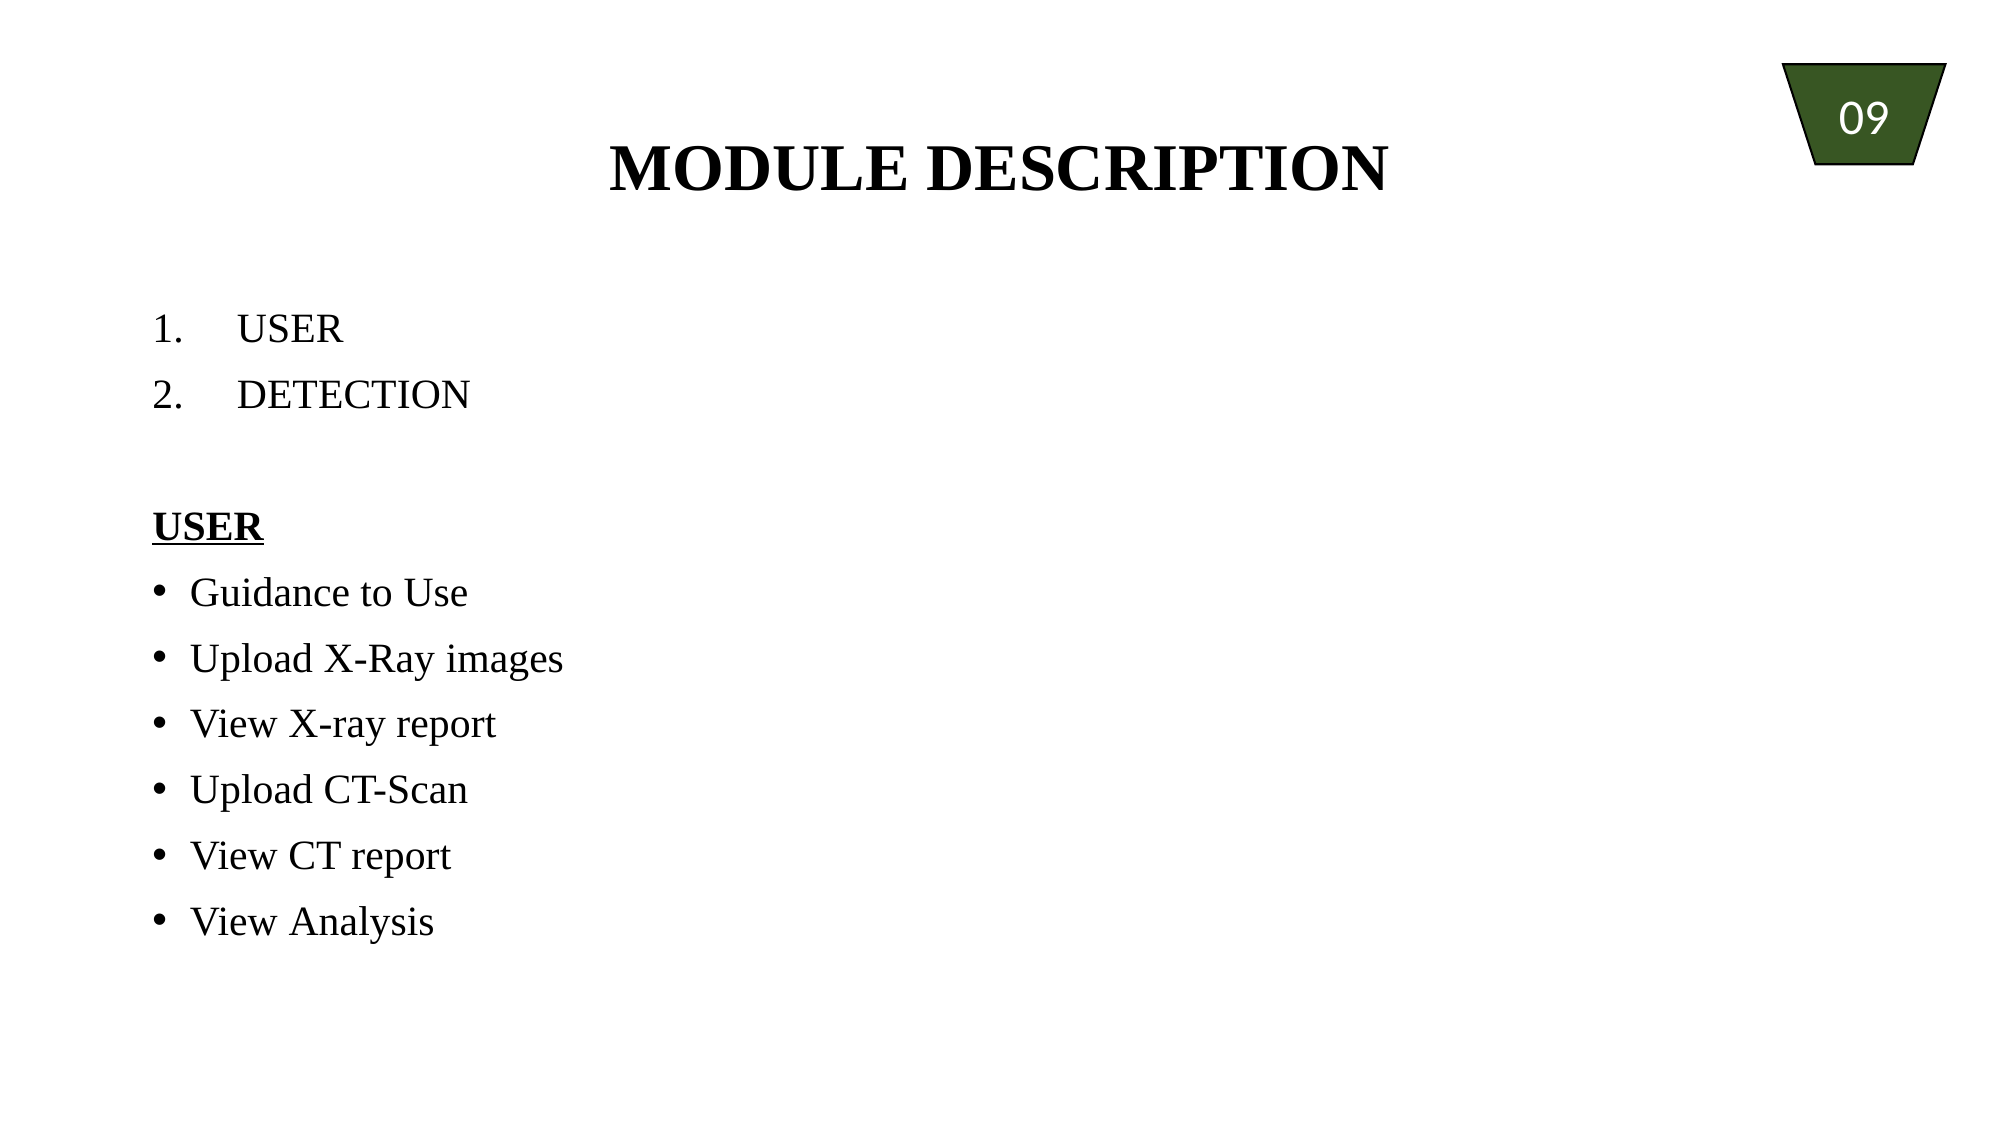

# MODULE DESCRIPTION
09
USER
DETECTION

USER
Guidance to Use
Upload X-Ray images
View X-ray report
Upload CT-Scan
View CT report
View Analysis